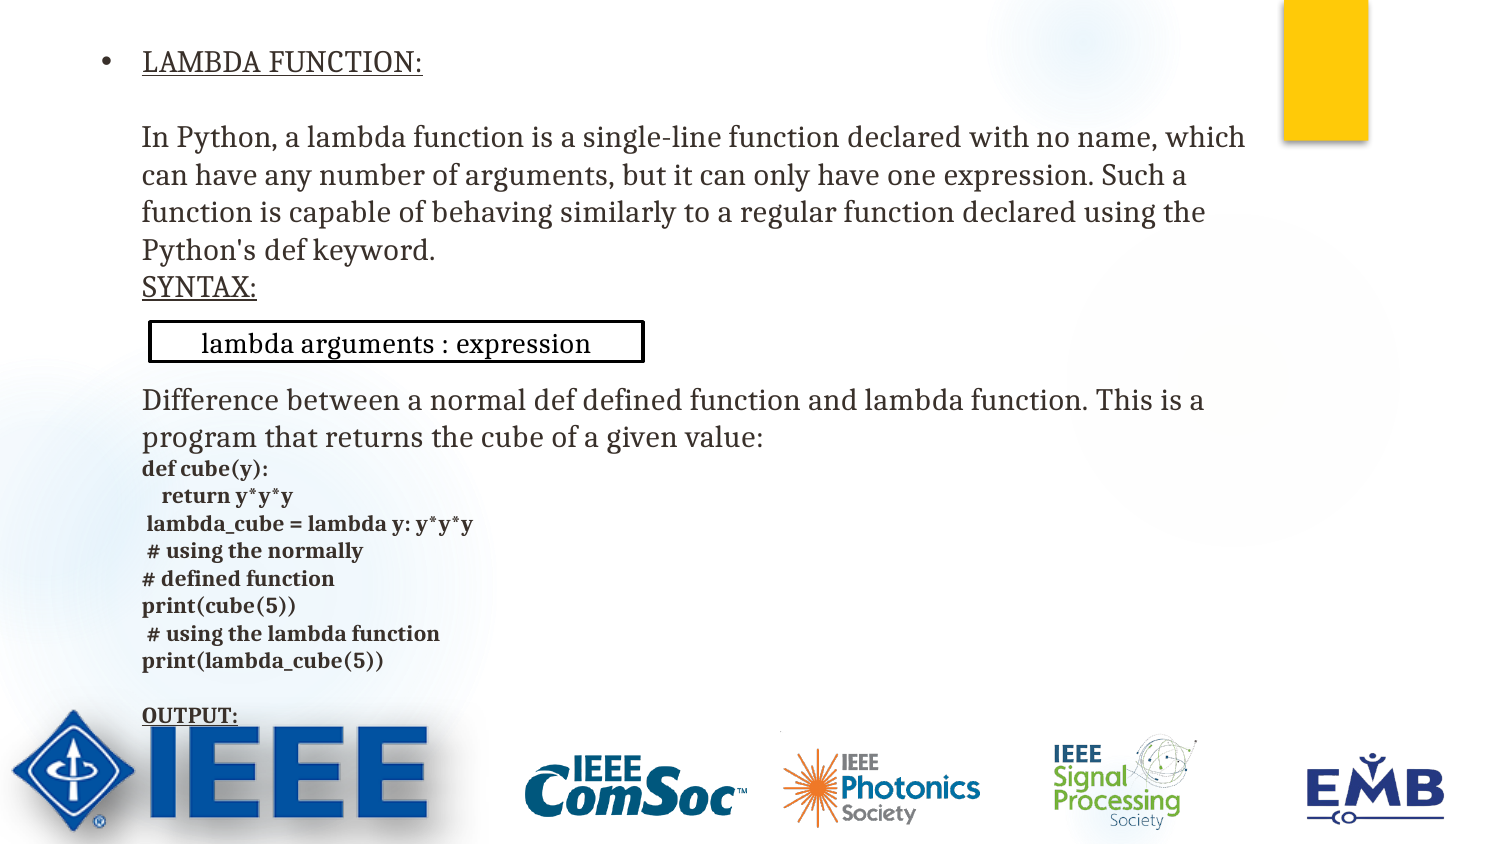

# LAMBDA FUNCTION: In Python, a lambda function is a single-line function declared with no name, which can have any number of arguments, but it can only have one expression. Such a function is capable of behaving similarly to a regular function declared using the Python's def keyword. SYNTAX: Difference between a normal def defined function and lambda function. This is a program that returns the cube of a given value: def cube(y): return y*y*y lambda_cube = lambda y: y*y*y # using the normally # defined function print(cube(5)) # using the lambda function print(lambda_cube(5)) OUTPUT:
lambda arguments : expression